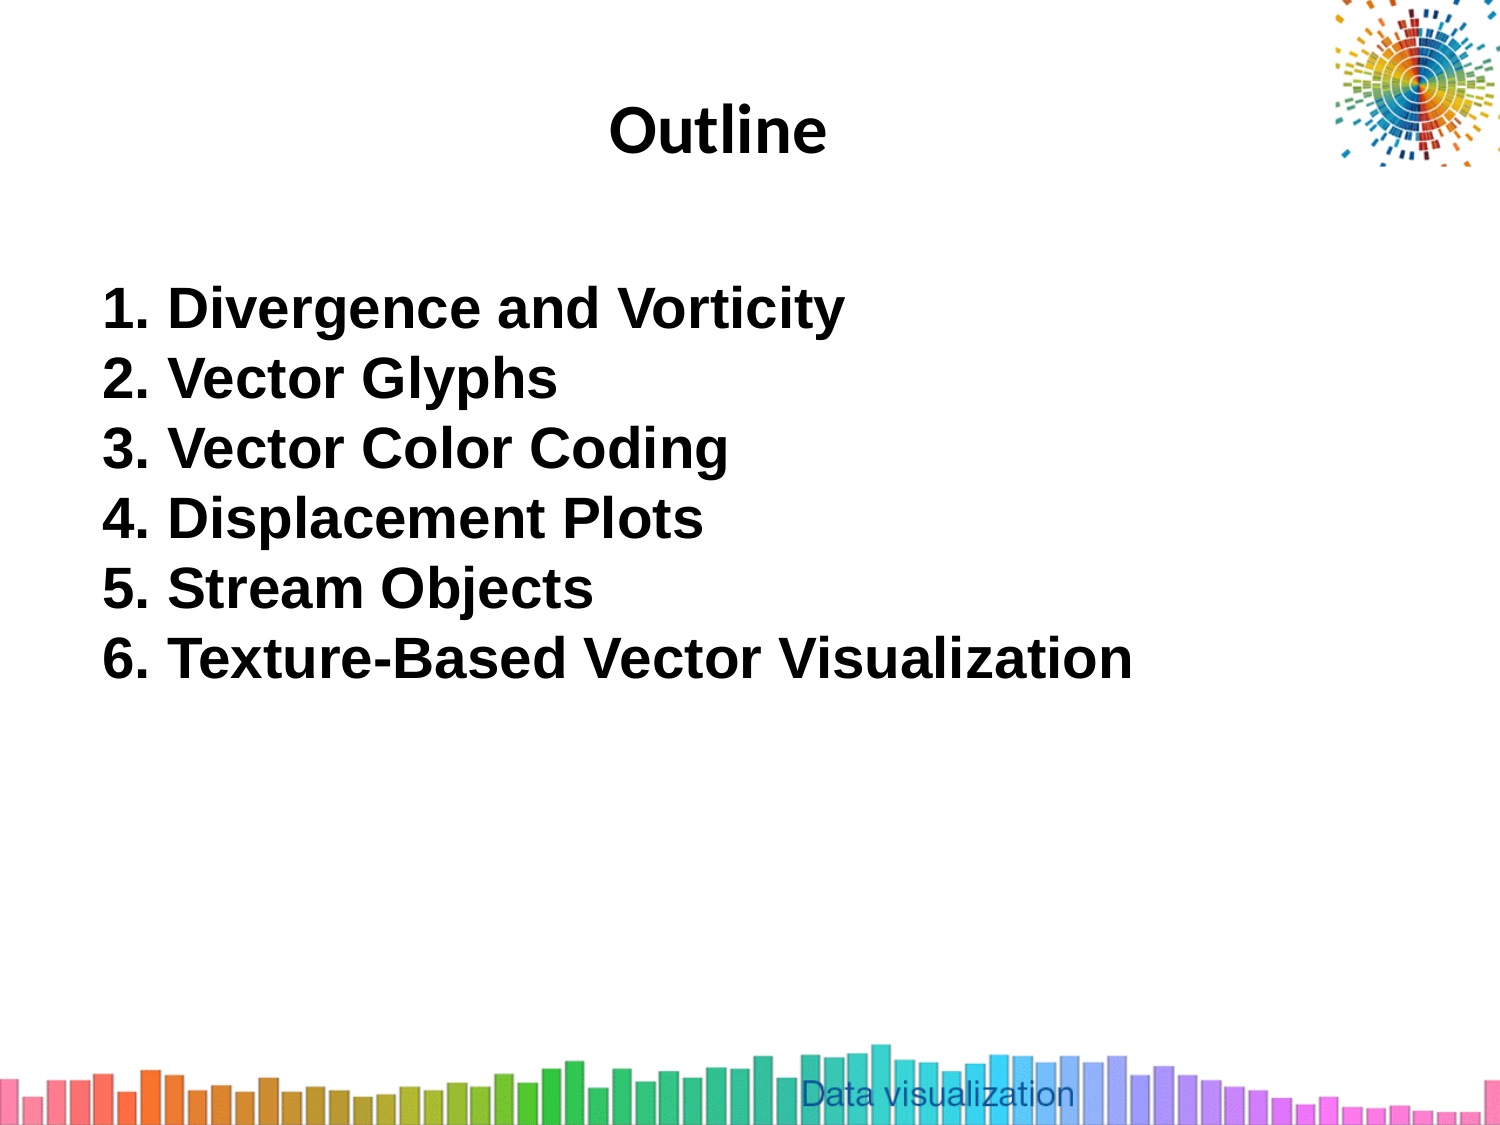

# Outline

1. Divergence and Vorticity
2. Vector Glyphs
3. Vector Color Coding
4. Displacement Plots
5. Stream Objects
6. Texture-Based Vector Visualization